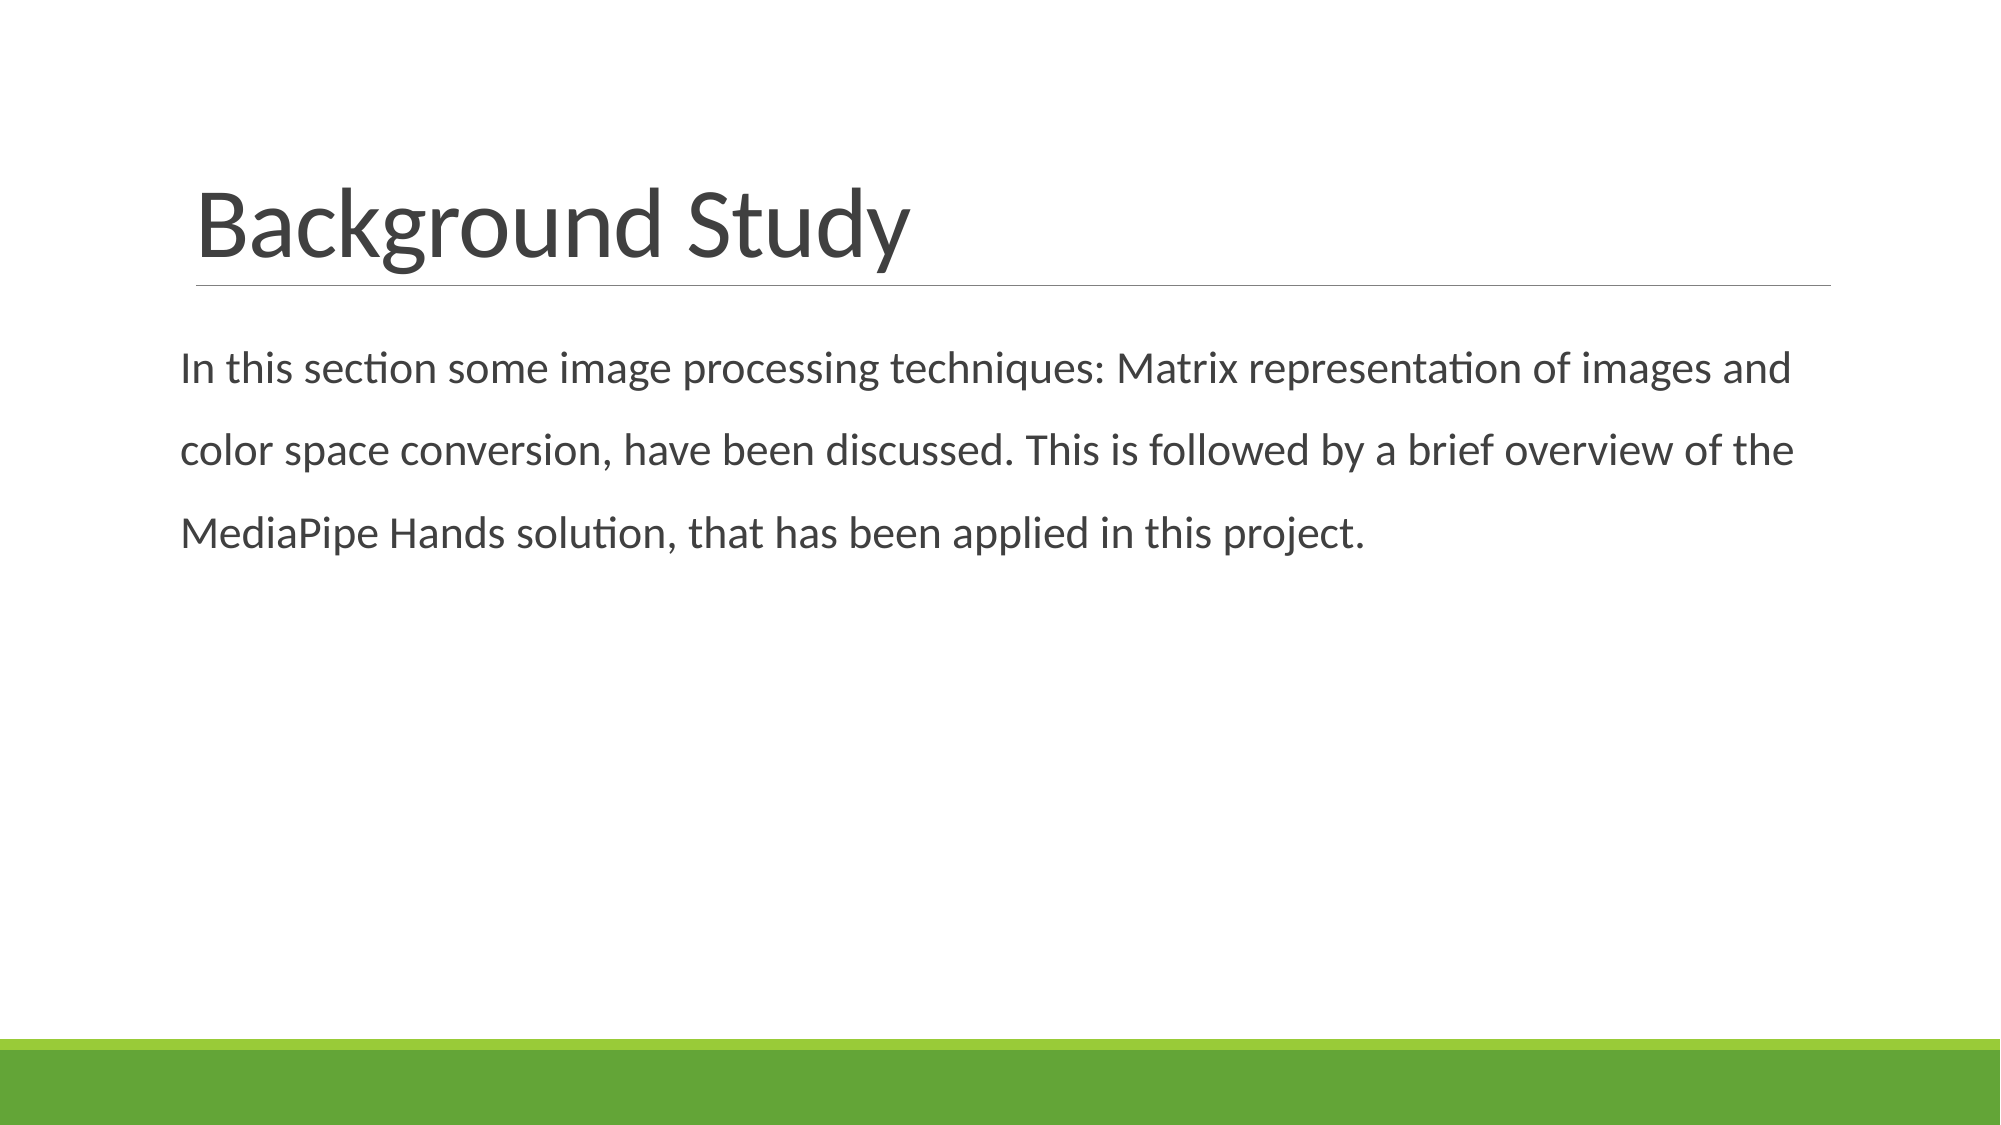

# Background Study
In this section some image processing techniques: Matrix representation of images and color space conversion, have been discussed. This is followed by a brief overview of the MediaPipe Hands solution, that has been applied in this project.